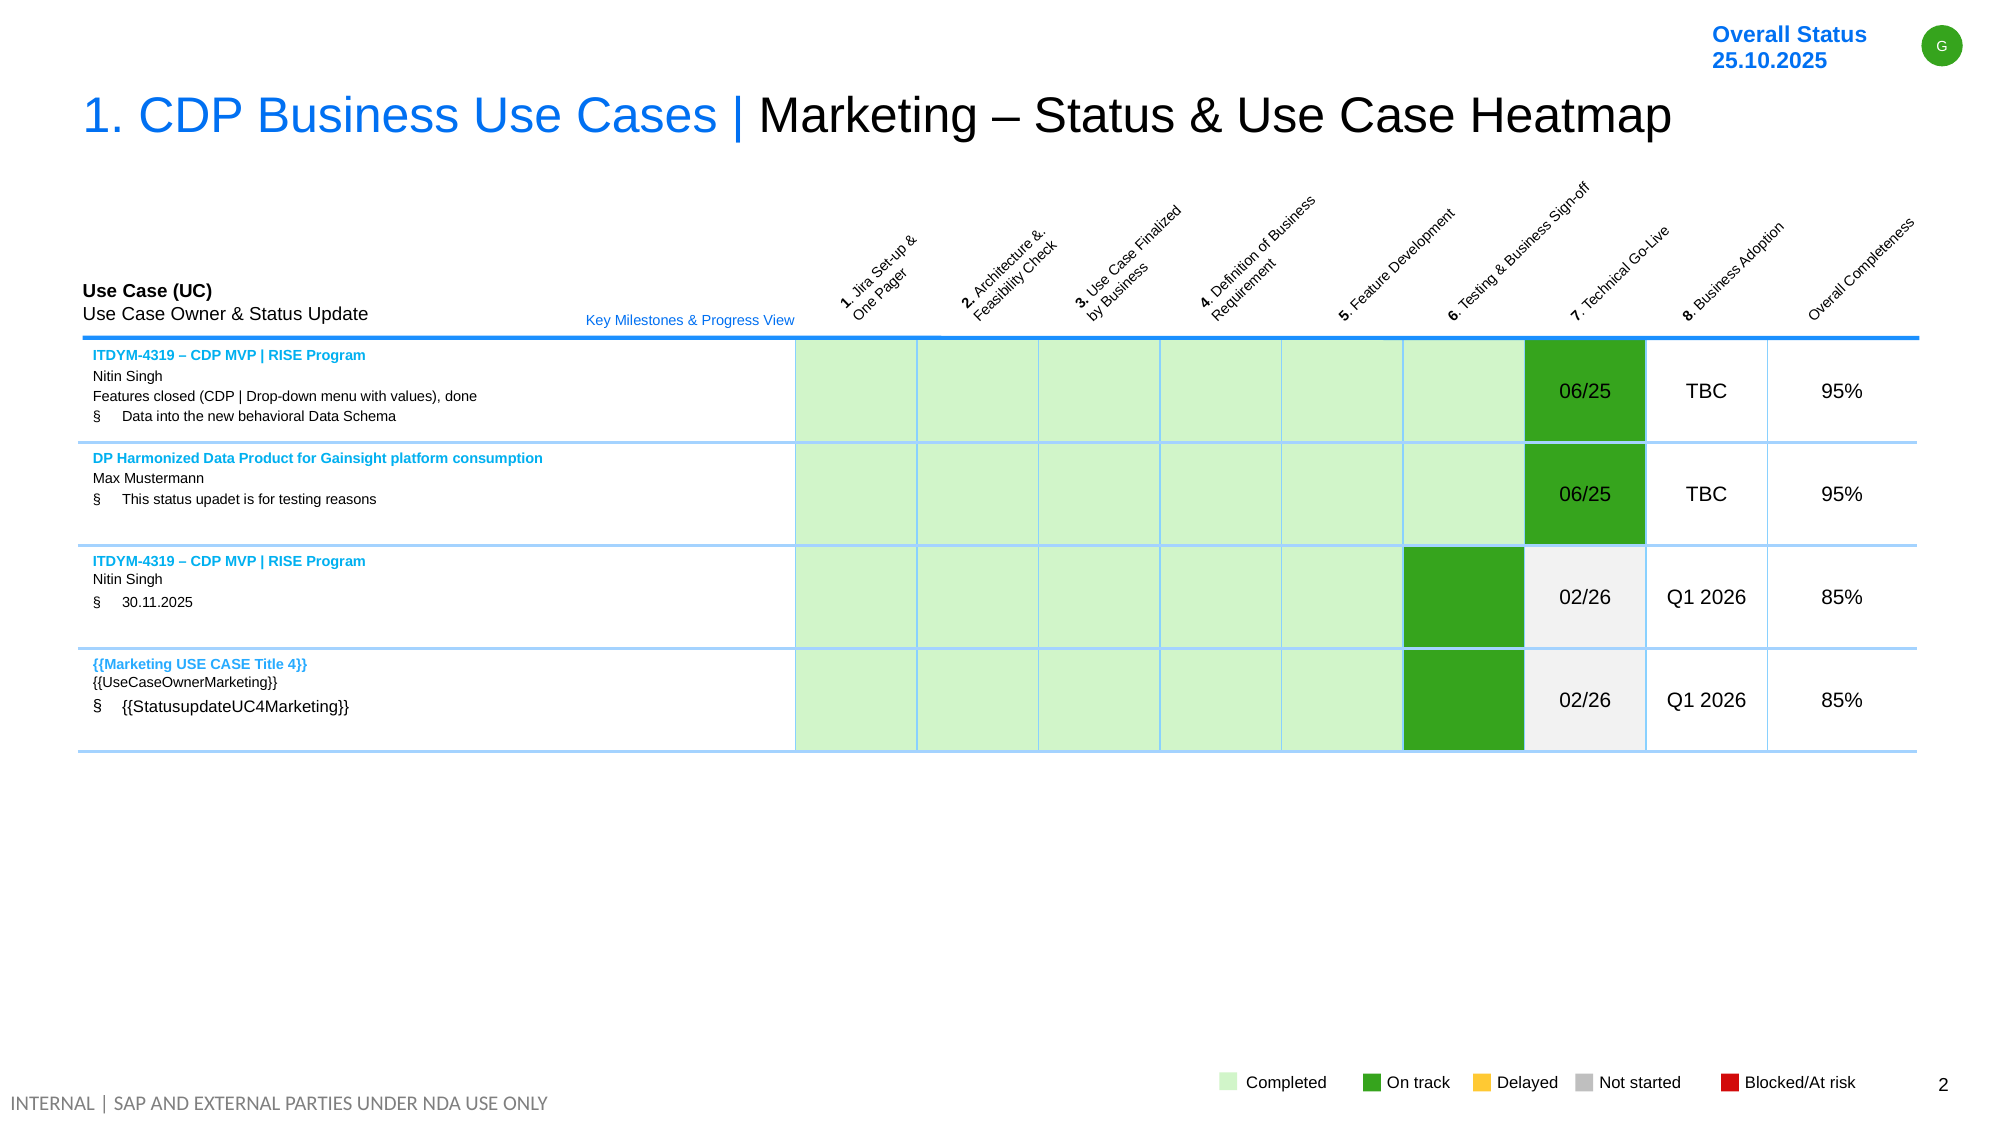

| Overall Status 25.10.2025 |  |
| --- | --- |
G
# 1. CDP Business Use Cases | Marketing – Status & Use Case Heatmap
6. Testing & Business Sign-off
4. Definition of Business
Requirement
5. Feature Development
3. Use Case Finalized
by Business
Overall Completeness
8. Business Adoption
7. Technical Go-Live
2. Architecture &.
Feasibility Check
1. Jira Set-up &
One Pager

Use Case (UC)
Use Case Owner & Status Update
  Key Milestones & Progress View
| ITDYM-4319 – CDP MVP | RISE Program Nitin Singh Features closed (CDP | Drop-down menu with values), done Data into the new behavioral Data Schema |  |  |  |  |  |  | 06/25 | TBC | 95% |
| --- | --- | --- | --- | --- | --- | --- | --- | --- | --- |
| DP Harmonized Data Product for Gainsight platform consumption Max Mustermann This status upadet is for testing reasons |  |  |  |  |  |  | 06/25 | TBC | 95% |
| ITDYM-4319 – CDP MVP | RISE Program Nitin Singh 30.11.2025 |  |  |  |  |  |  | 02/26 | Q1 2026 | 85% |
| {{Marketing USE CASE Title 4}} {{UseCaseOwnerMarketing}} {{StatusupdateUC4Marketing}} |  |  |  |  |  |  | 02/26 | Q1 2026 | 85% |
Completed
✓
On track

Delayed
Not started

Blocked/At risk